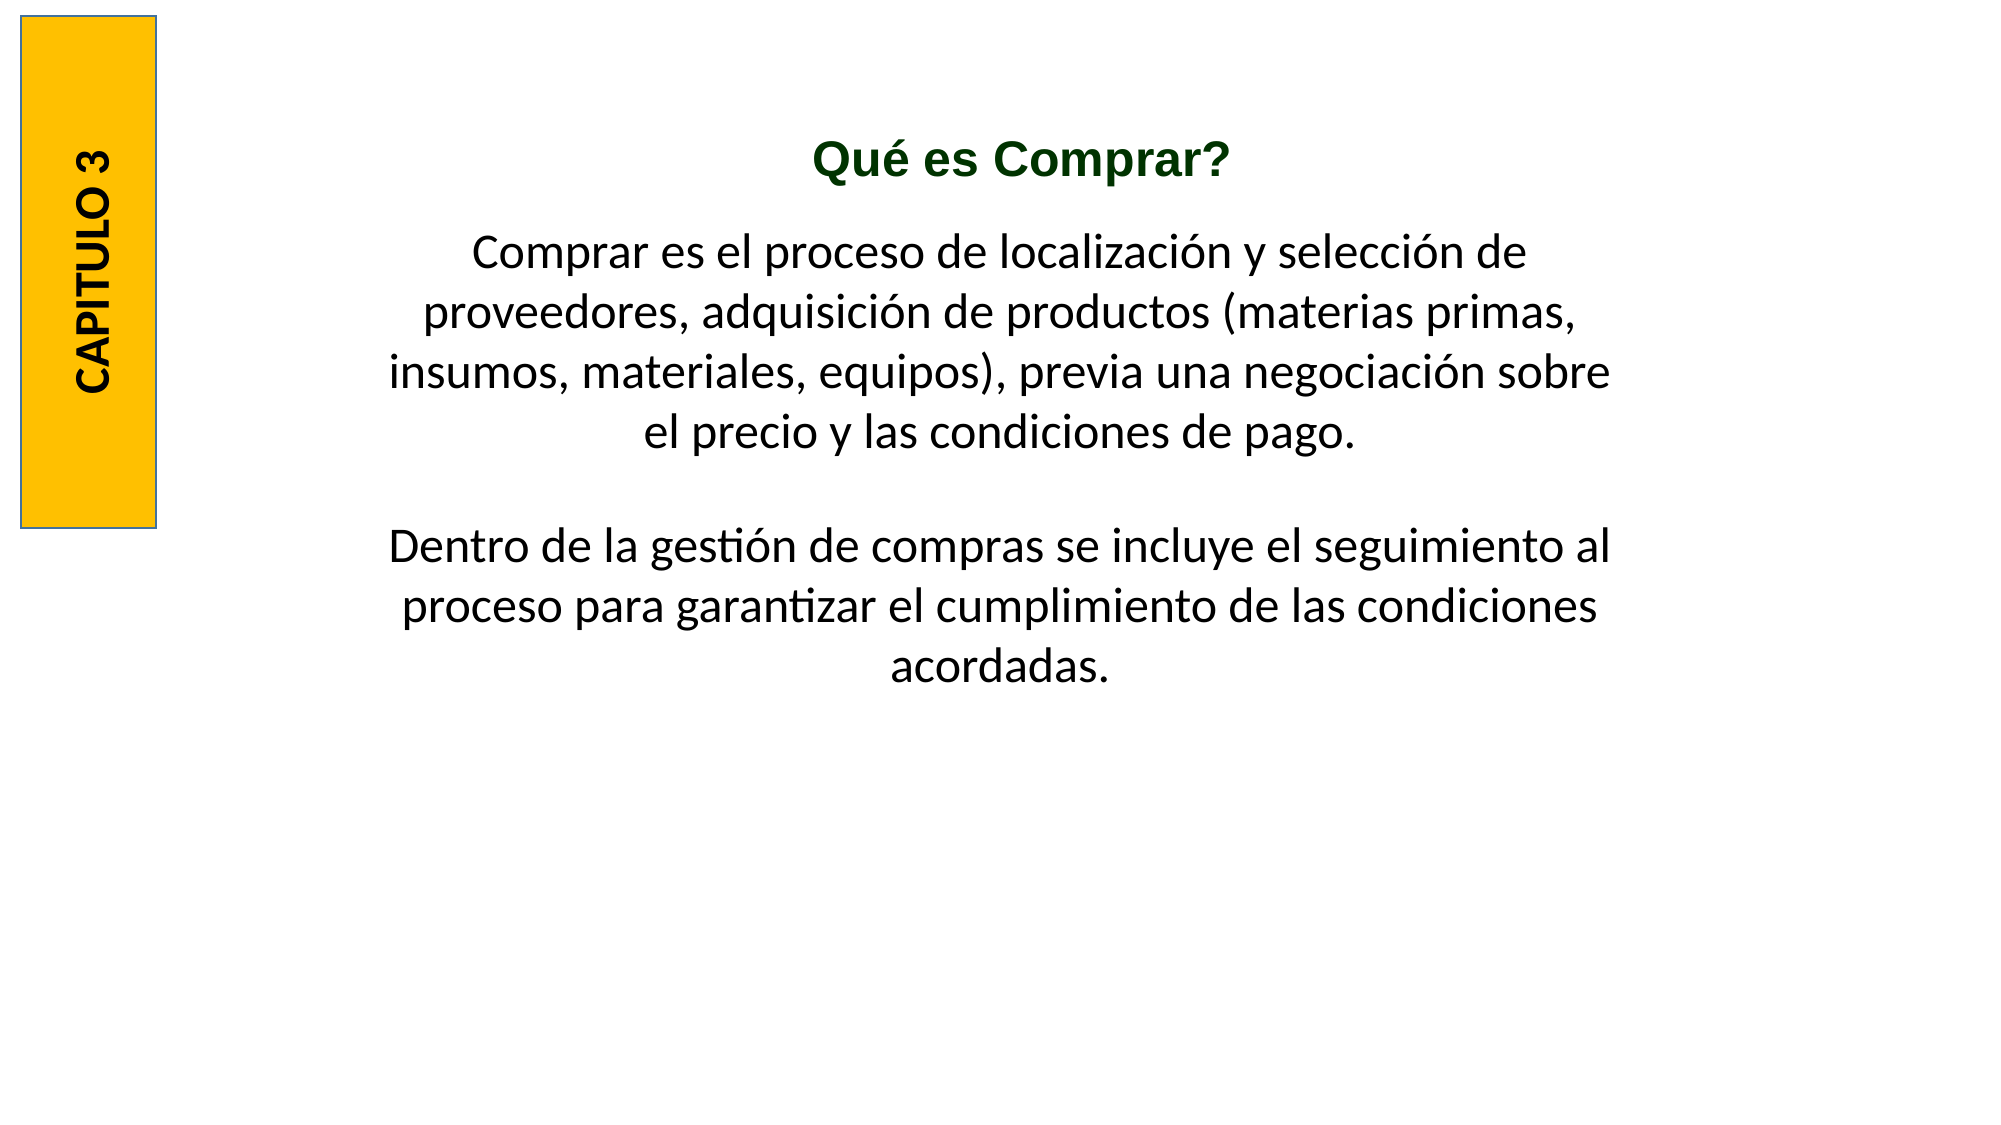

Qué es Comprar?
CAPITULO 3
Comprar es el proceso de localización y selección de proveedores, adquisición de productos (materias primas, insumos, materiales, equipos), previa una negociación sobre el precio y las condiciones de pago.
Dentro de la gestión de compras se incluye el seguimiento al proceso para garantizar el cumplimiento de las condiciones acordadas.